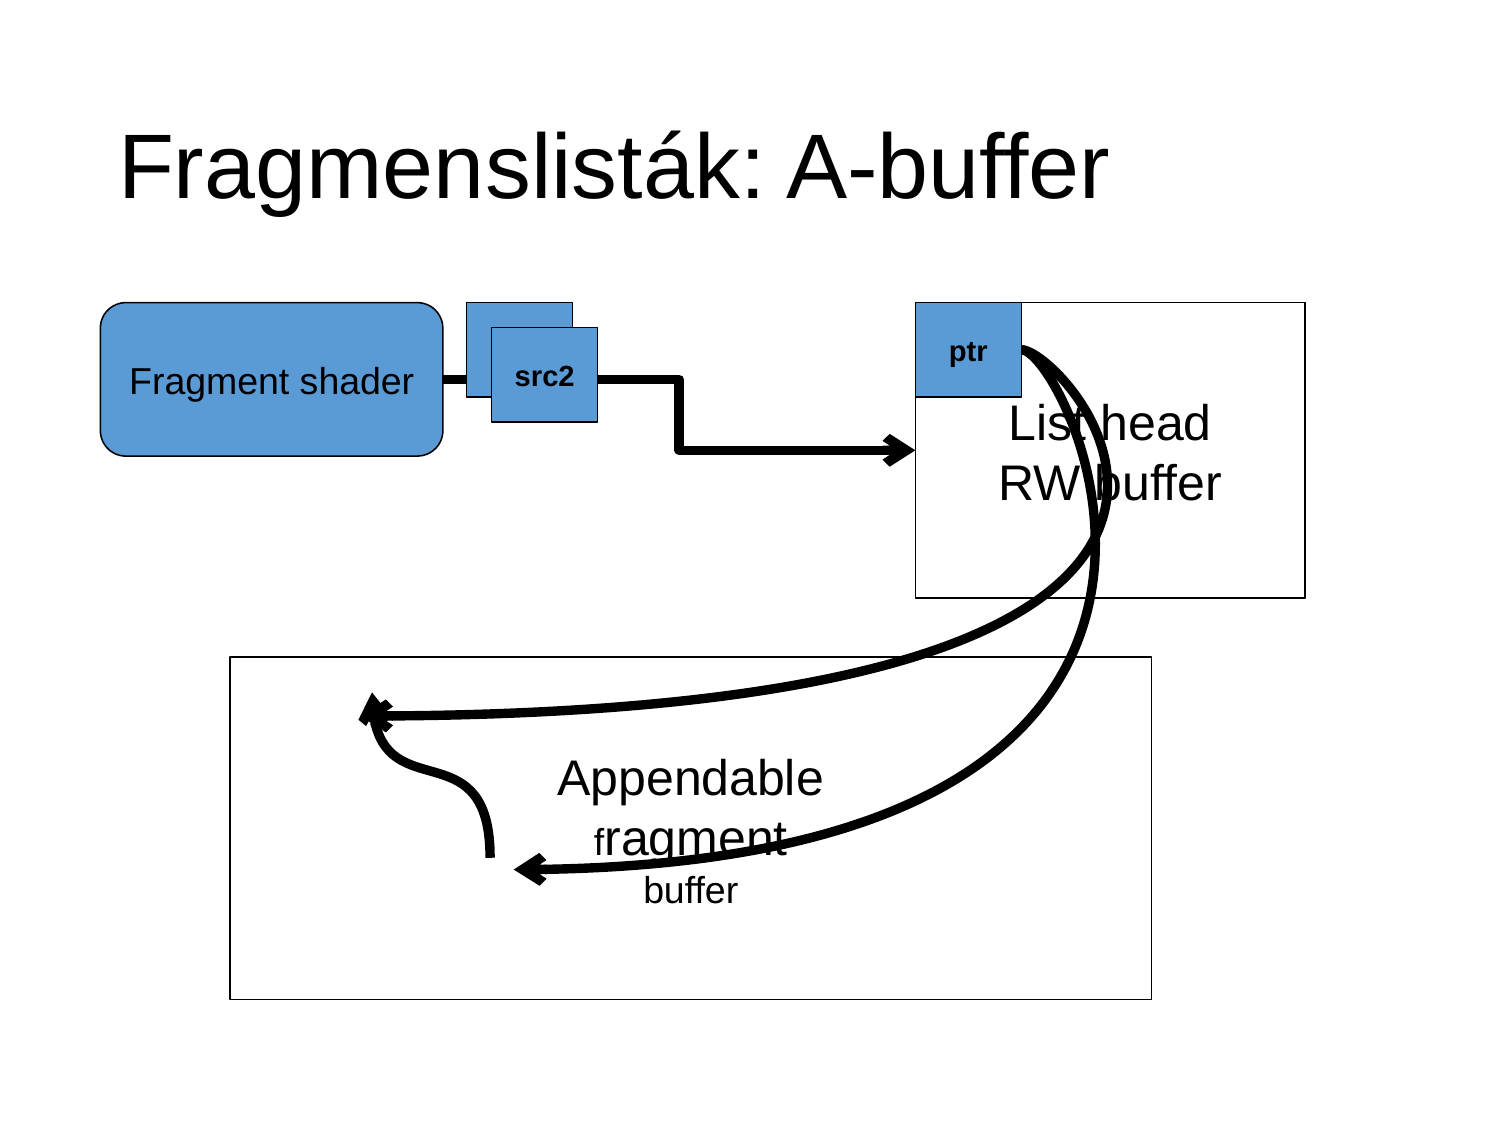

# Fragmenslisták: A-buffer
Fragment shader
src
Render target buffer
dest
null
List head
RW buffer
ptr
src2
Appendable
fragment
buffer